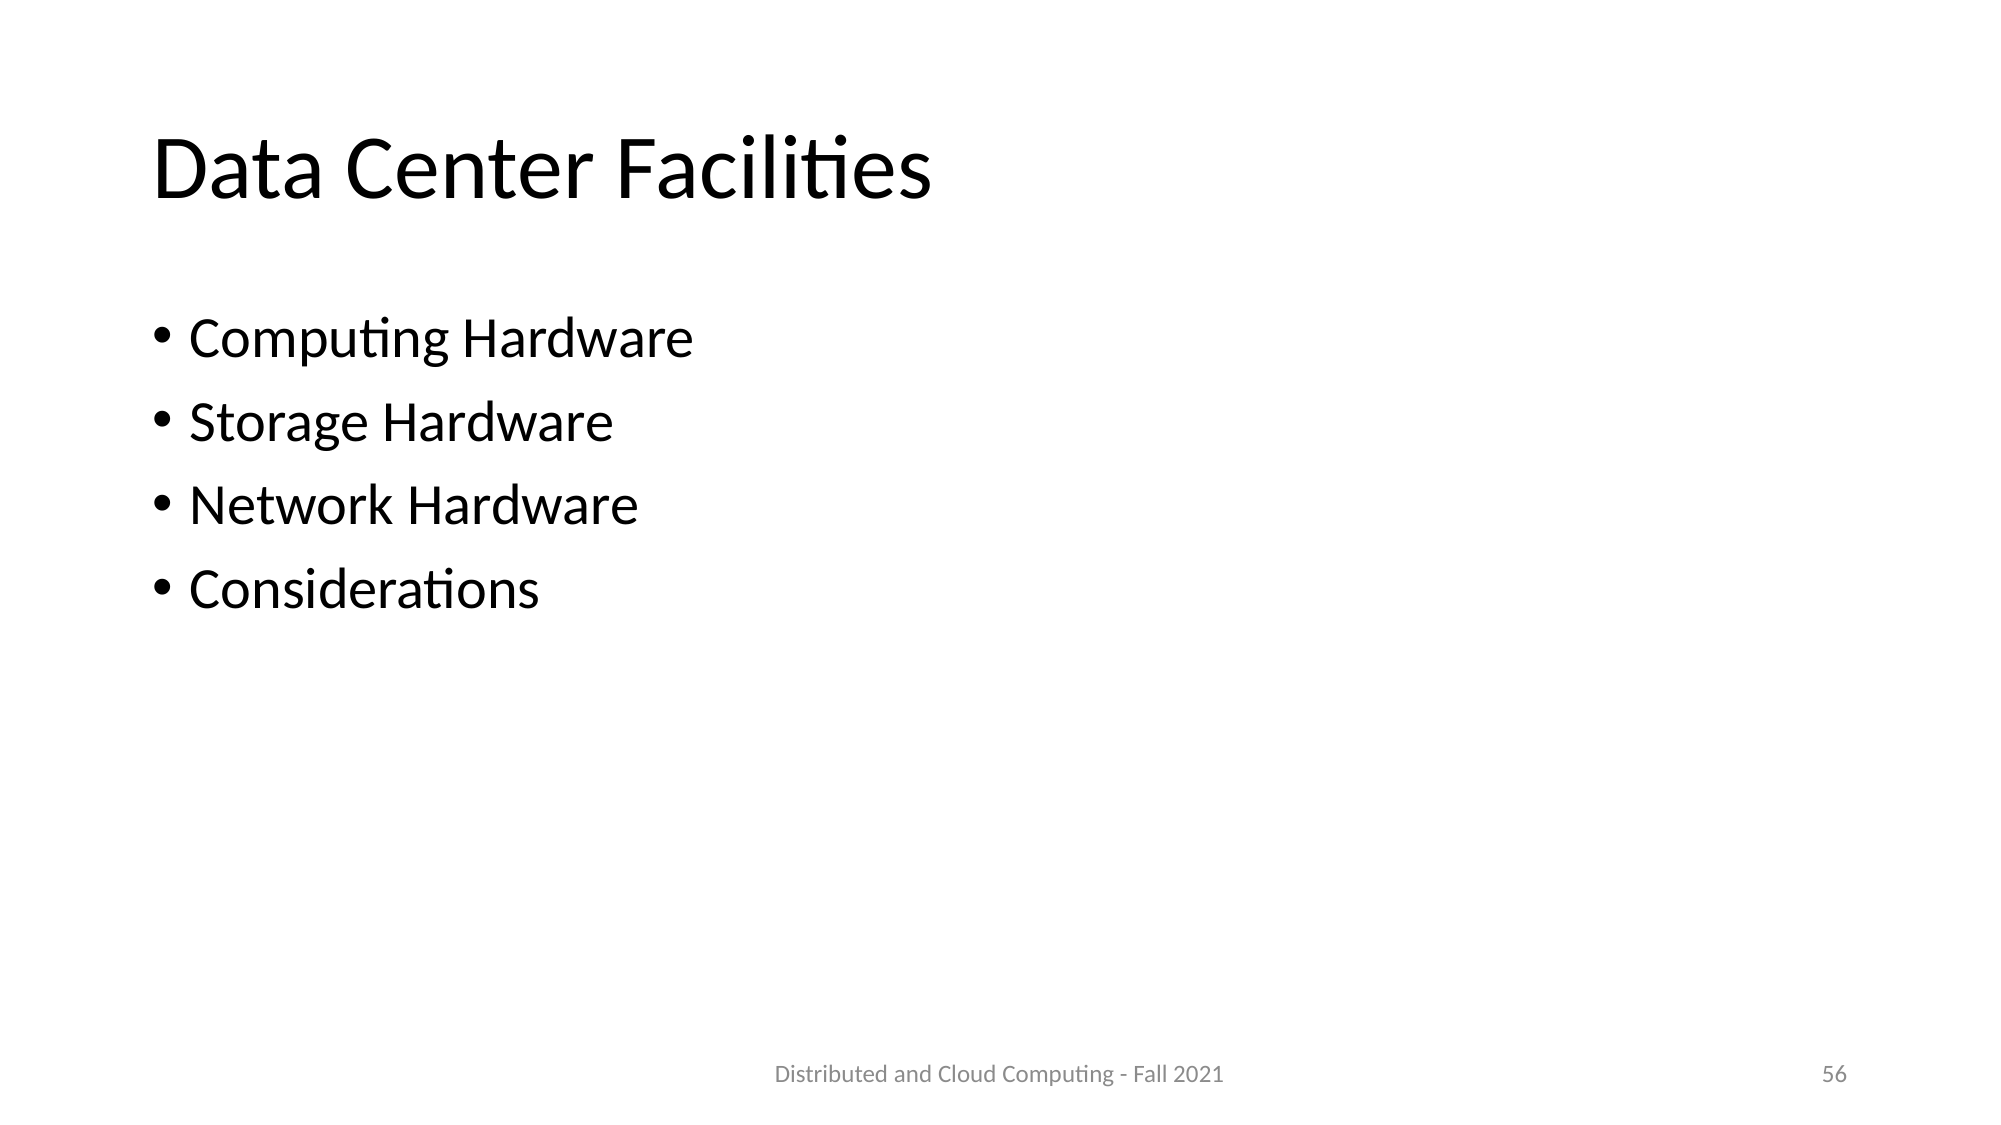

# Data Center Facilities
Computing Hardware
Storage Hardware
Network Hardware
Considerations
Distributed and Cloud Computing - Fall 2021
56